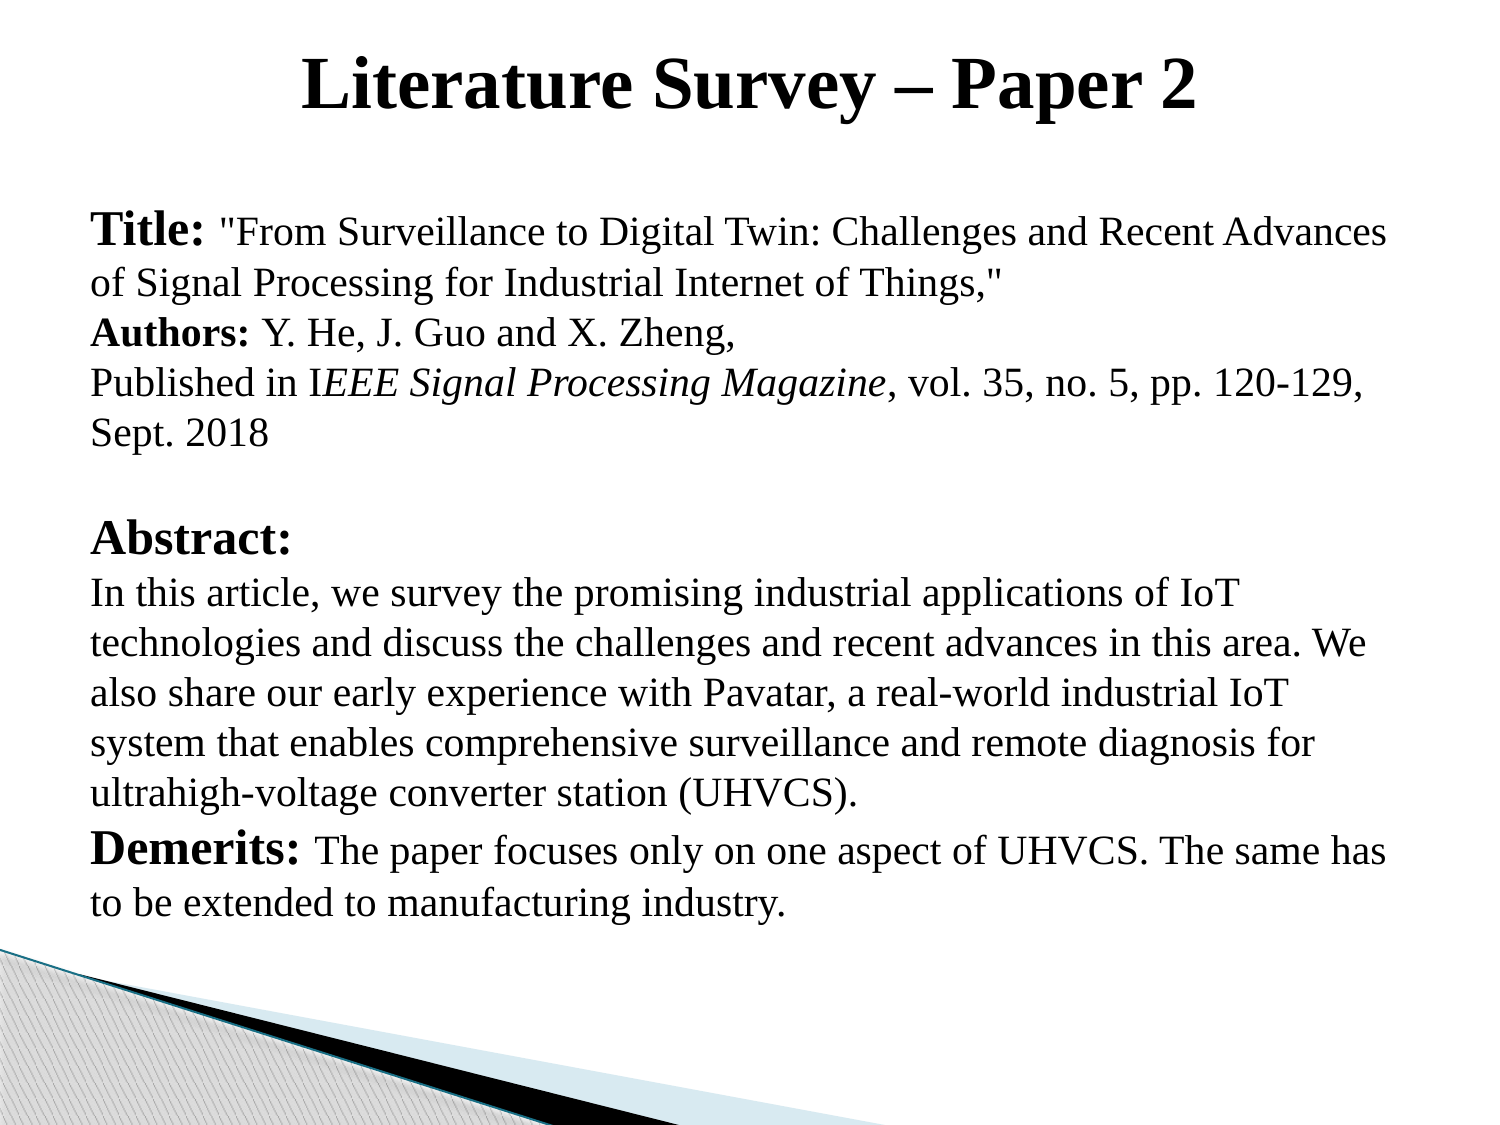

Literature Survey – Paper 2
Title: "From Surveillance to Digital Twin: Challenges and Recent Advances of Signal Processing for Industrial Internet of Things,"
Authors: Y. He, J. Guo and X. Zheng,
Published in IEEE Signal Processing Magazine, vol. 35, no. 5, pp. 120-129, Sept. 2018

Abstract:
In this article, we survey the promising industrial applications of IoT technologies and discuss the challenges and recent advances in this area. We also share our early experience with Pavatar, a real-world industrial IoT system that enables comprehensive surveillance and remote diagnosis for ultrahigh-voltage converter station (UHVCS).
Demerits: The paper focuses only on one aspect of UHVCS. The same has to be extended to manufacturing industry.